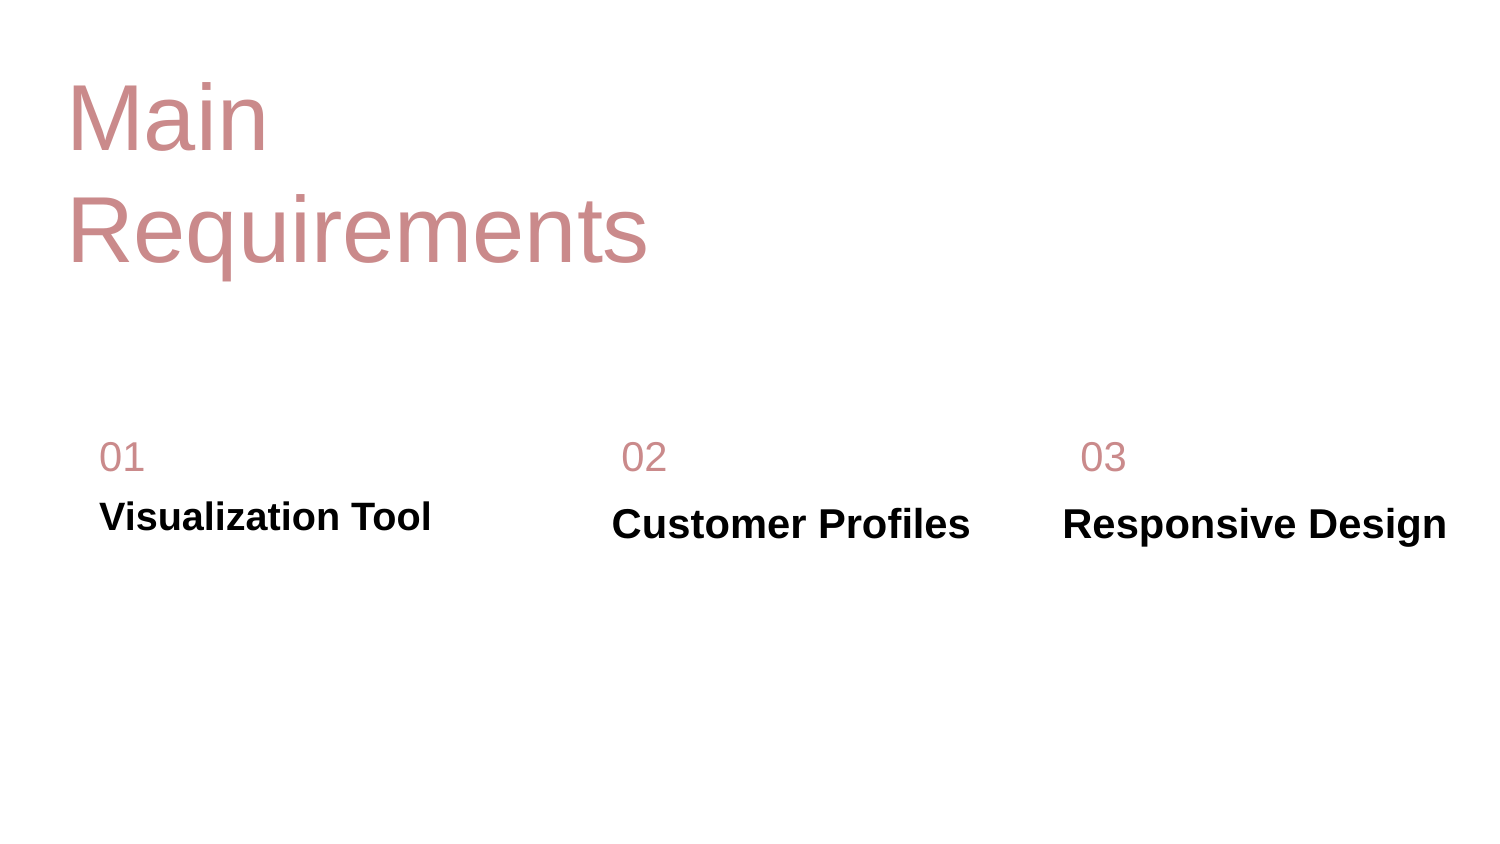

# Main Requirements
01
02
03
Customer Profiles
Responsive Design
Visualization Tool